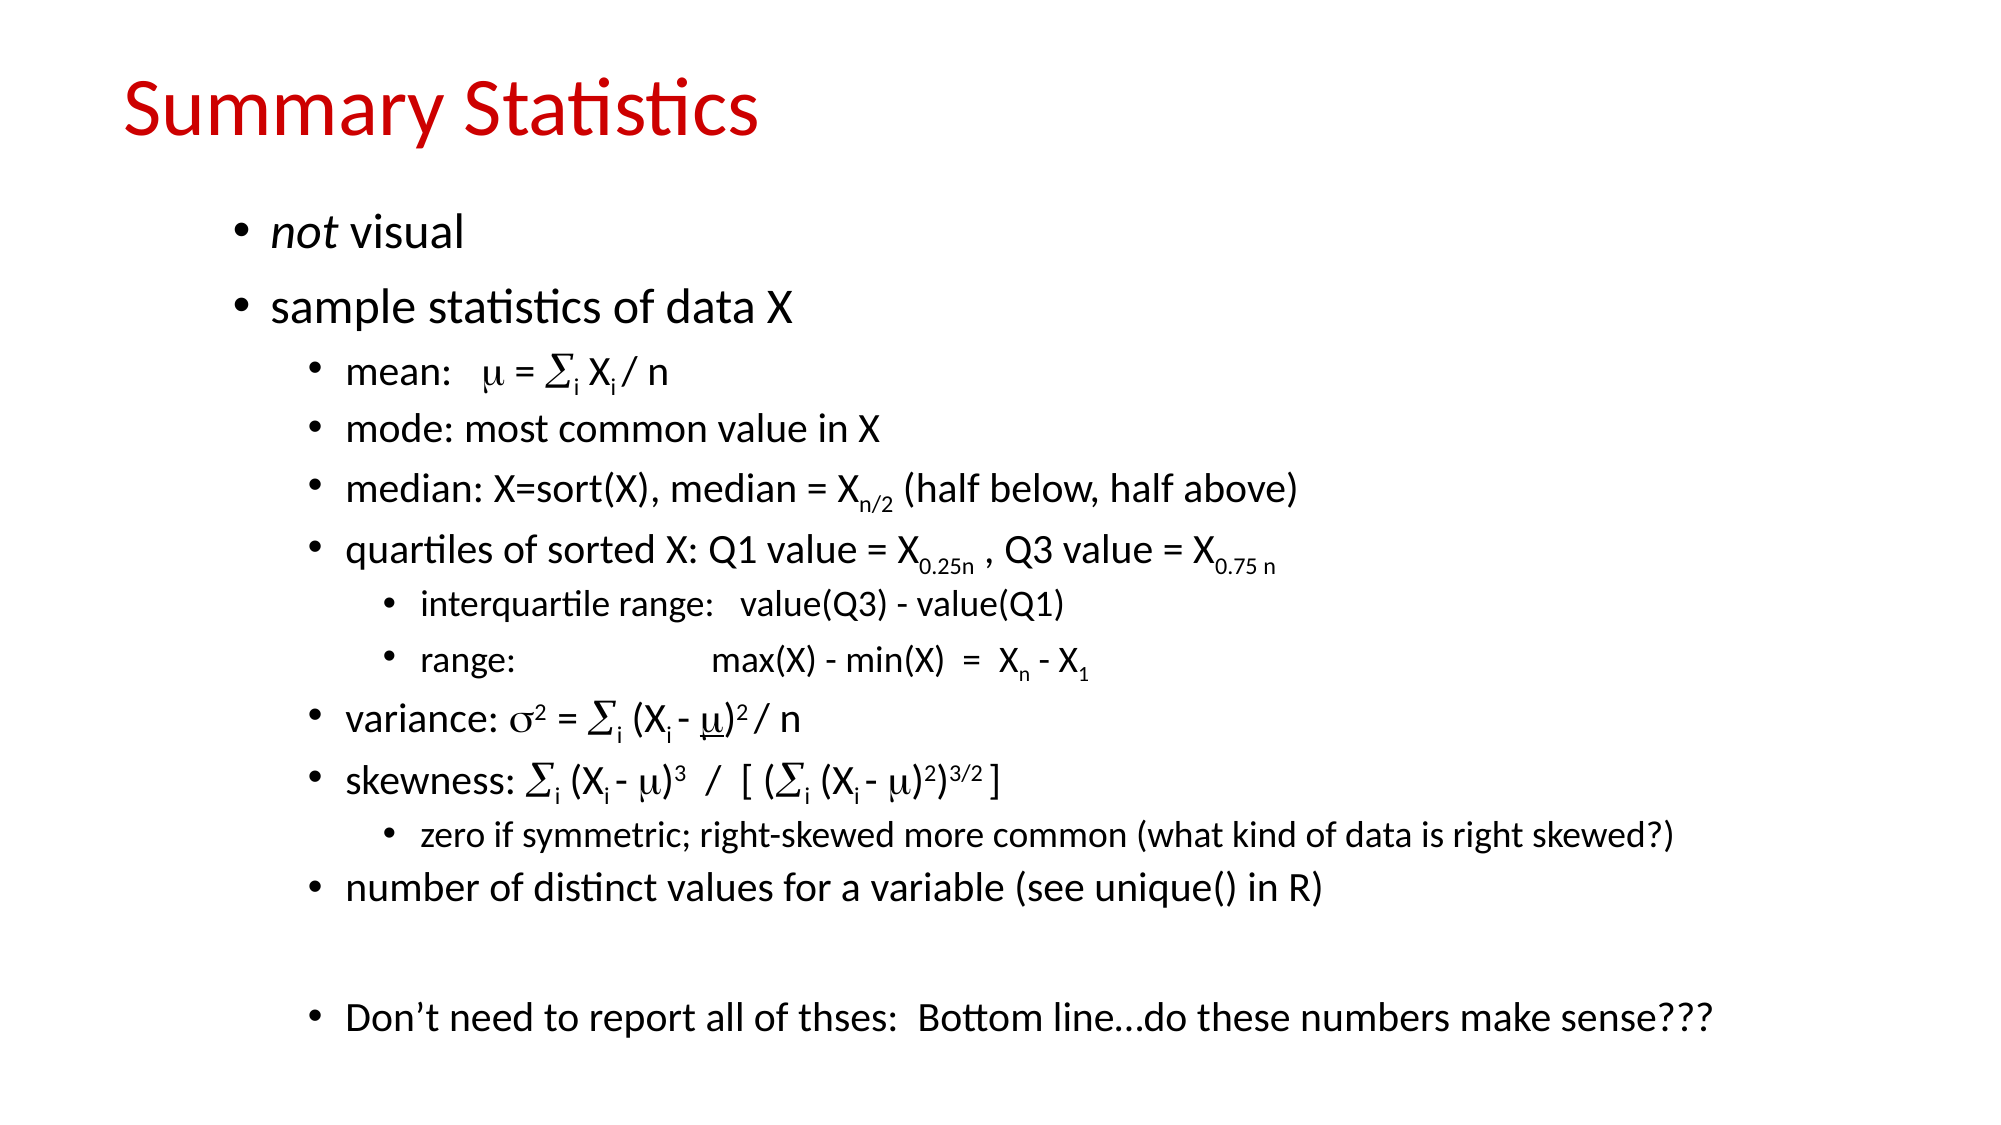

# Summary Statistics
not visual
sample statistics of data X
mean:   μ = ∑i Xi / n
mode: most common value in X
median: X=sort(X), median = Xn/2 (half below, half above)
quartiles of sorted X: Q1 value = X0.25n , Q3 value = X0.75 n
interquartile range:   value(Q3) - value(Q1)
range:                       max(X) - min(X)  =  Xn - X1
variance: σ2  = ∑i (Xi - μ)2 / n
skewness: ∑i (Xi - μ)3  /  [ (∑i (Xi - μ)2)3/2 ]
zero if symmetric; right-skewed more common (what kind of data is right skewed?)
number of distinct values for a variable (see unique() in R)

Don’t need to report all of thses:  Bottom line…do these numbers make sense???